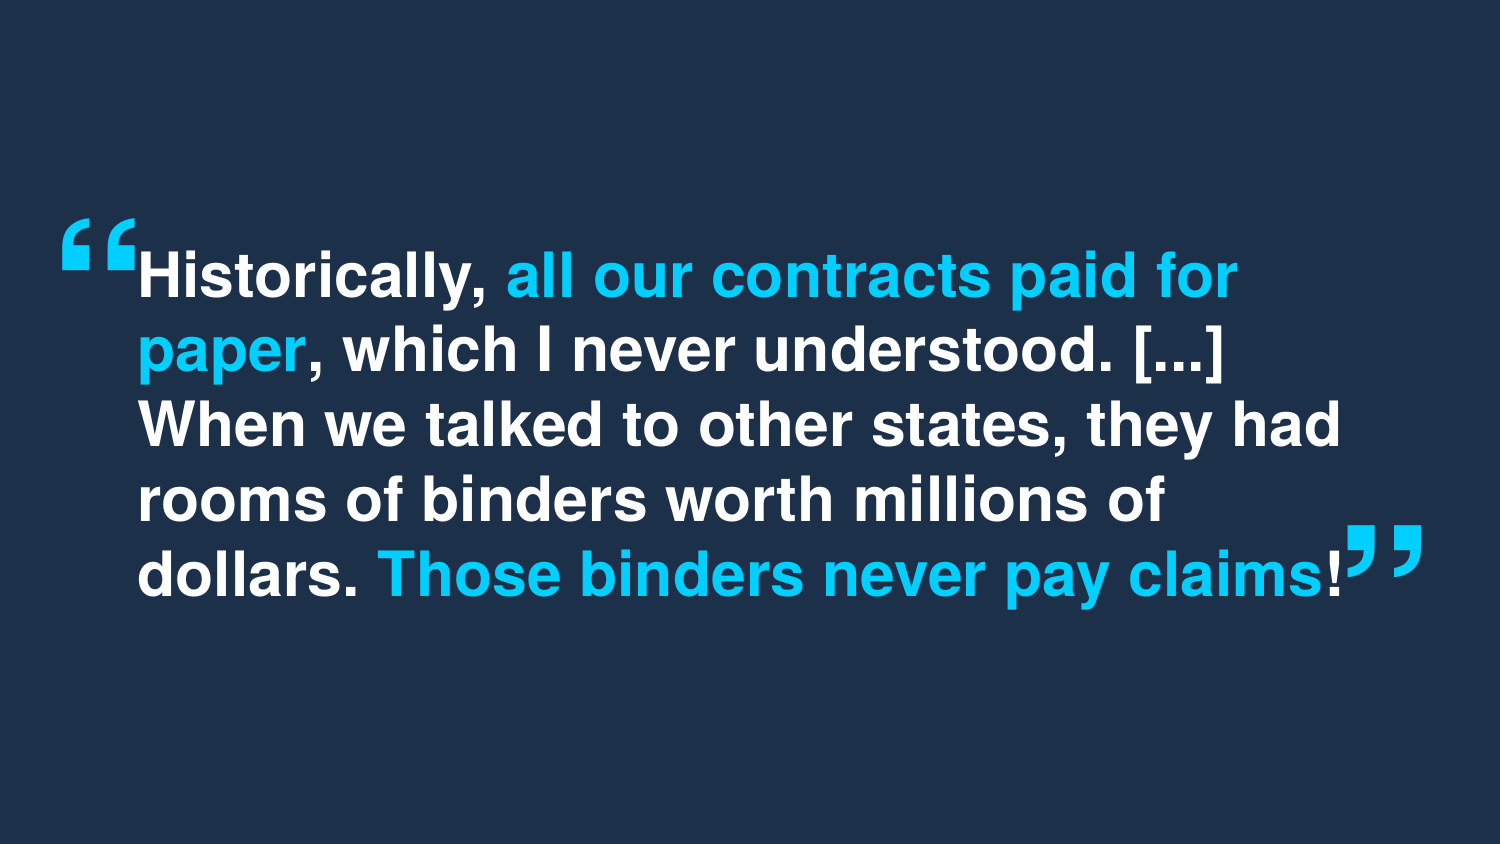

“
# Historically, all our contracts paid for paper, which I never understood. [...] When we talked to other states, they had rooms of binders worth millions of dollars. Those binders never pay claims!
”